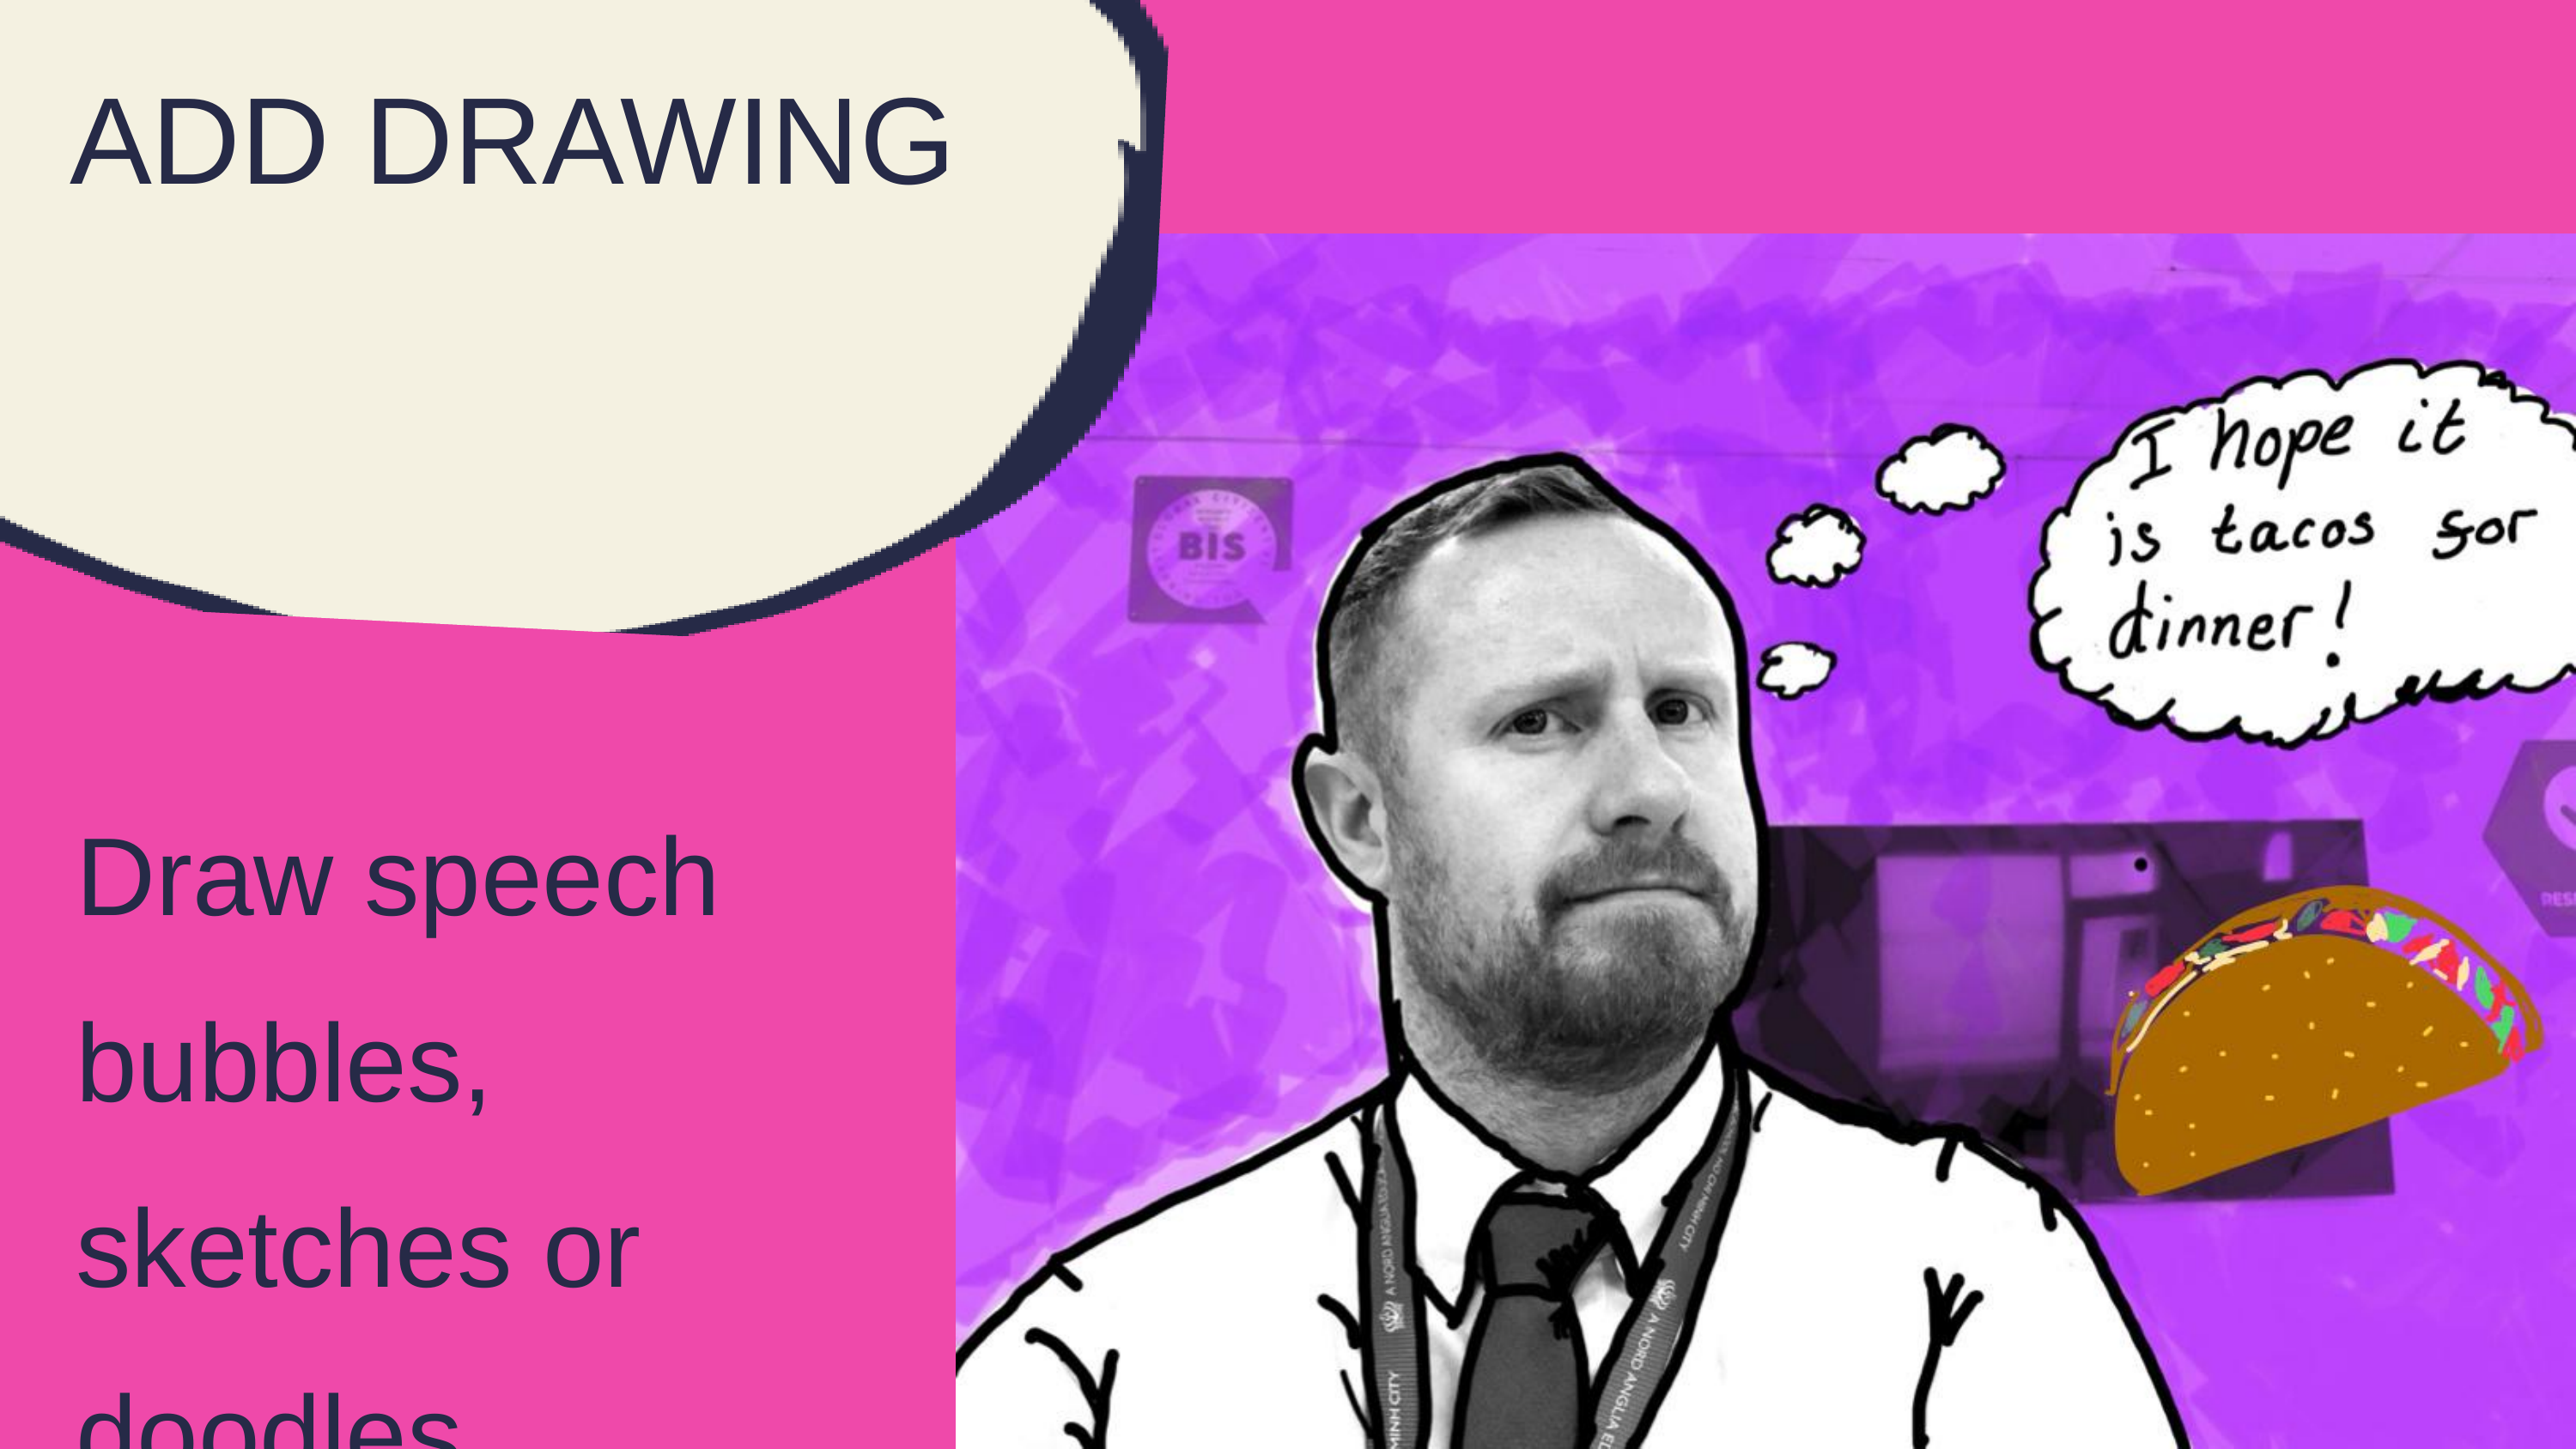

ADD DRAWING

Draw speech bubbles, sketches or doodles